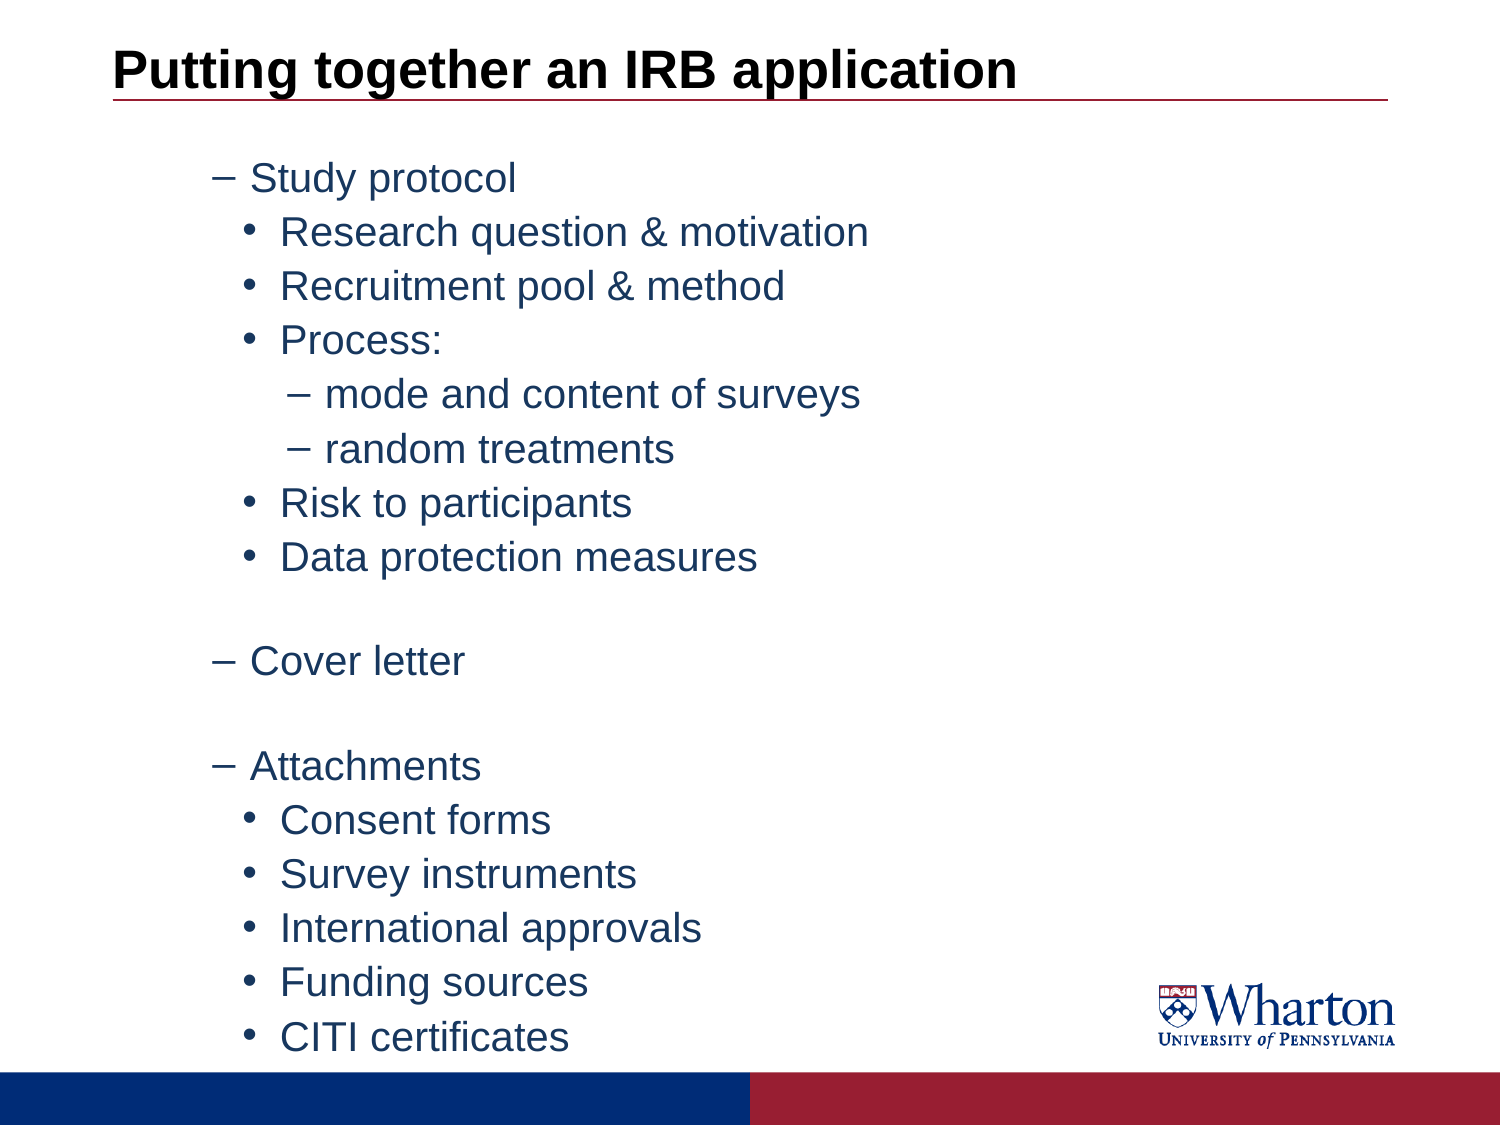

# Putting together an IRB application
Study protocol
Research question & motivation
Recruitment pool & method
Process:
mode and content of surveys
random treatments
Risk to participants
Data protection measures
Cover letter
Attachments
Consent forms
Survey instruments
International approvals
Funding sources
CITI certificates